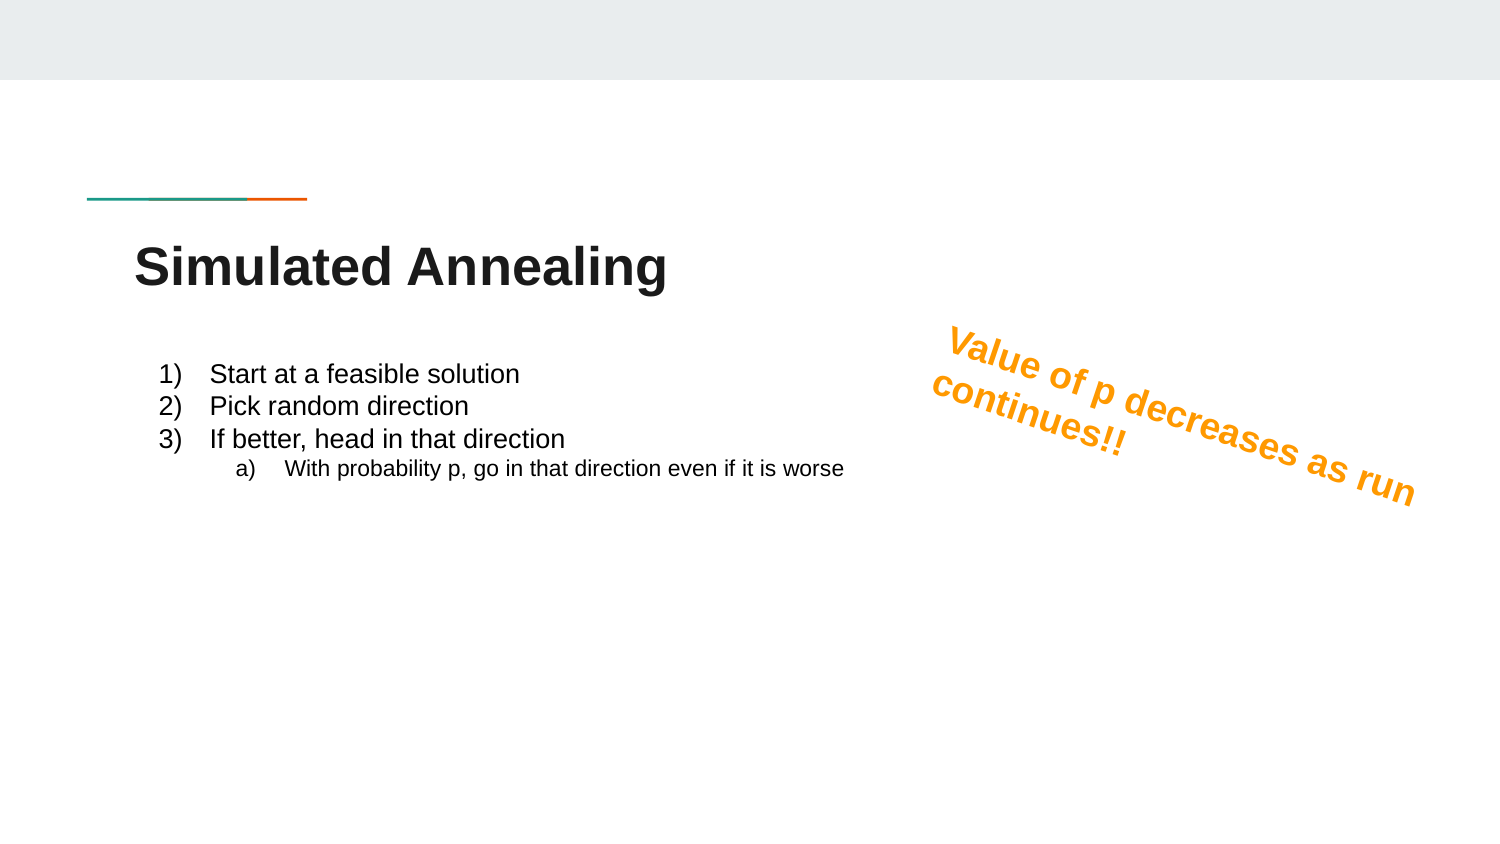

# Simulated Annealing
Start at a feasible solution
Pick random direction
If better, head in that direction
With probability p, go in that direction even if it is worse

Value of p decreases as run continues!!